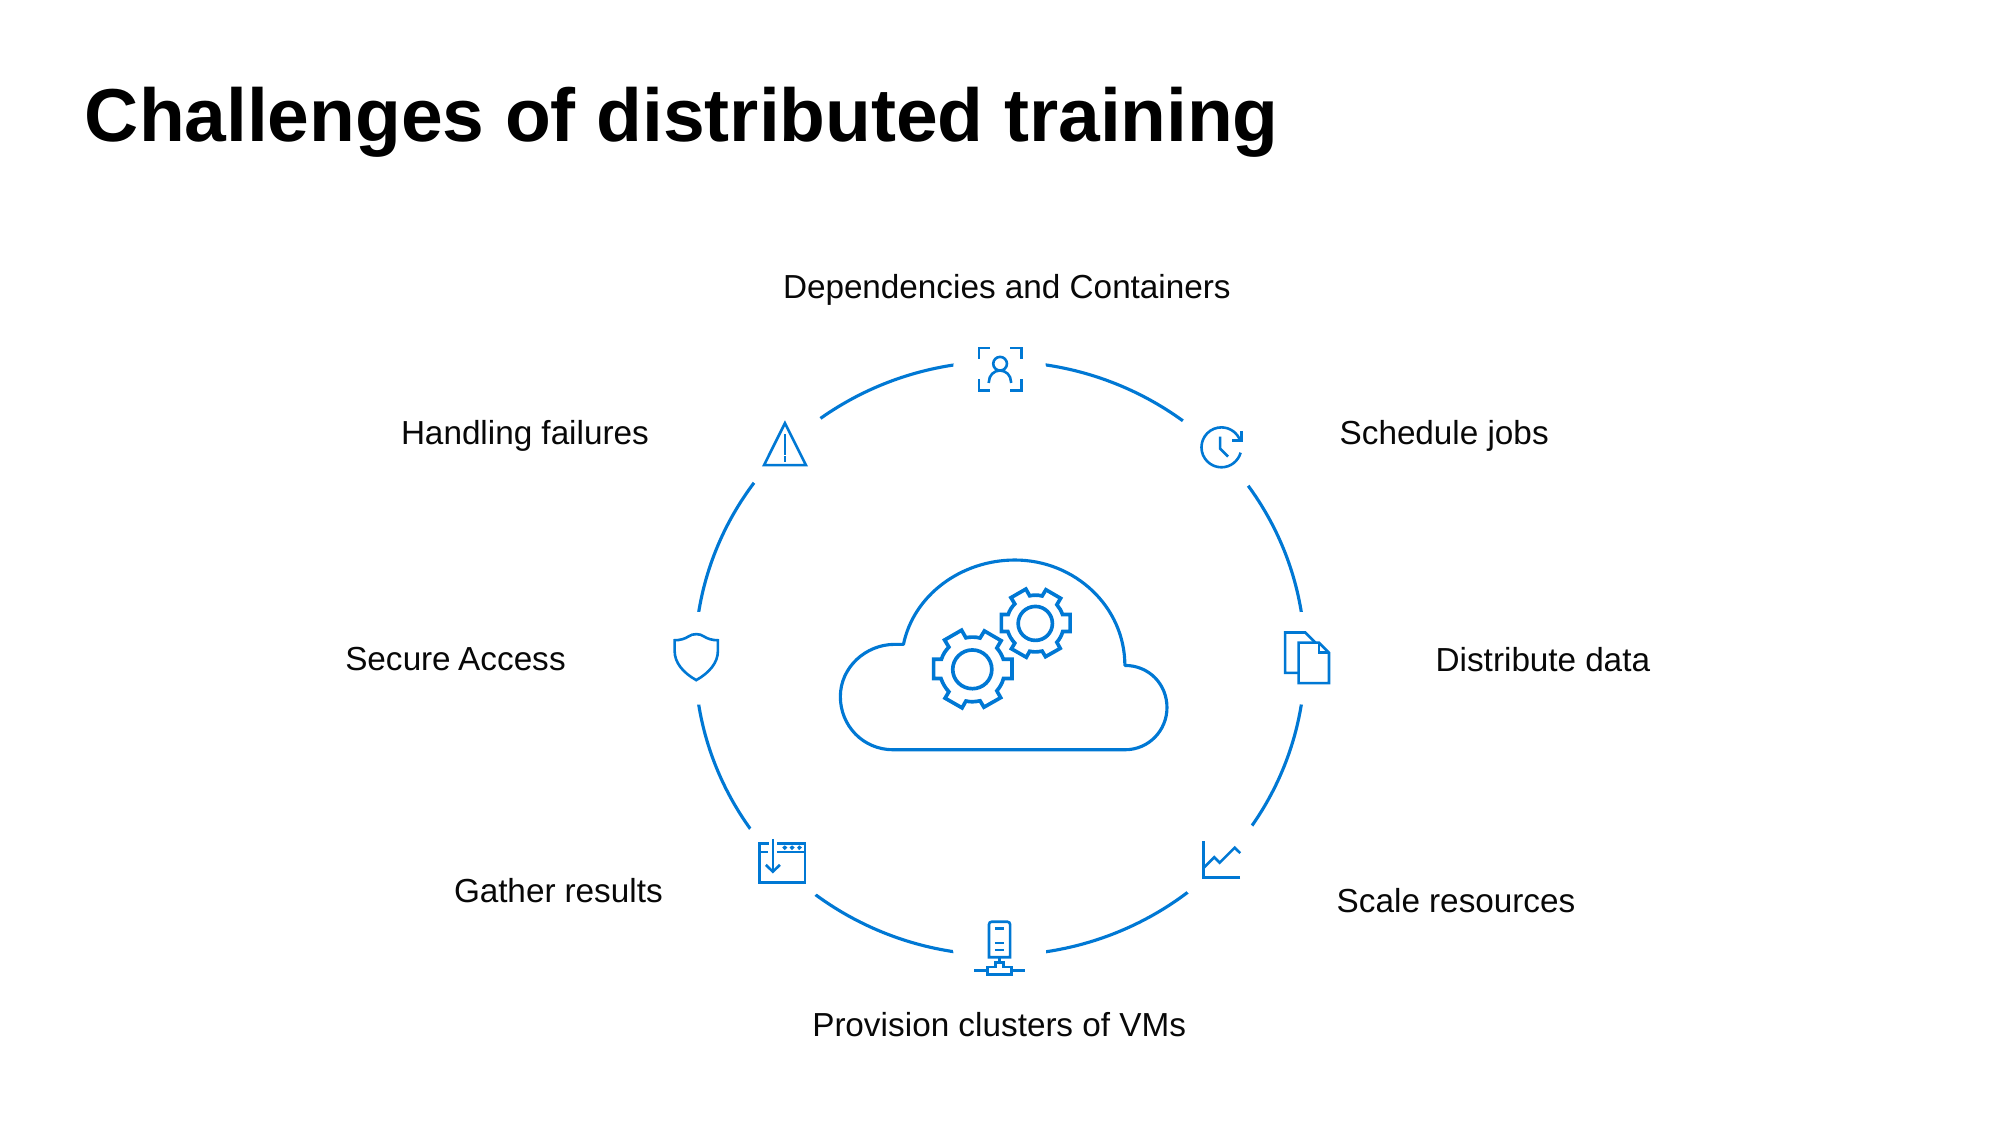

# Challenges of distributed training
Dependencies and Containers

Handling failures
Schedule jobs

Secure Access

Distribute data

Gather results
Scale resources

Provision clusters of VMs